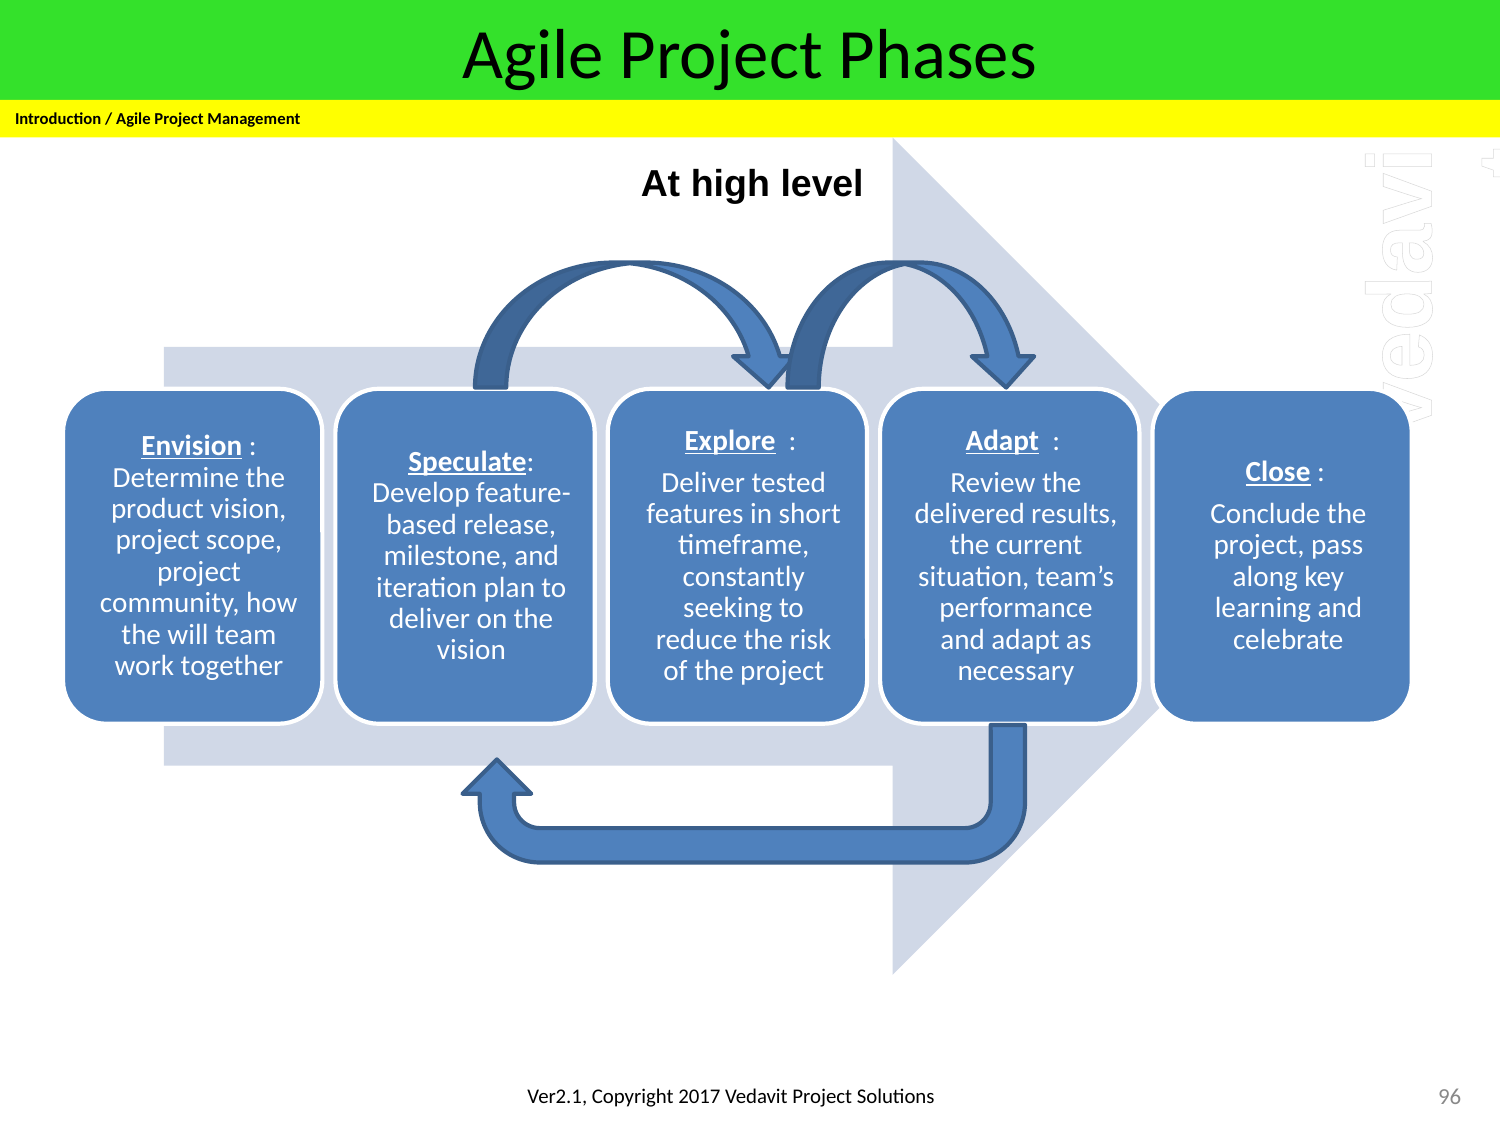

# Agile Project Phases
Introduction / Agile Project Management
Envision : Determine the product vision, project scope, project community, how the will team work together
Speculate: Develop feature-based release, milestone, and iteration plan to deliver on the vision
Explore  :
Deliver tested features in short timeframe, constantly seeking to reduce the risk of the project
Adapt  :
Review the delivered results, the current situation, team’s performance and adapt as necessary
Close :
Conclude the project, pass along key learning and celebrate
At high level

96